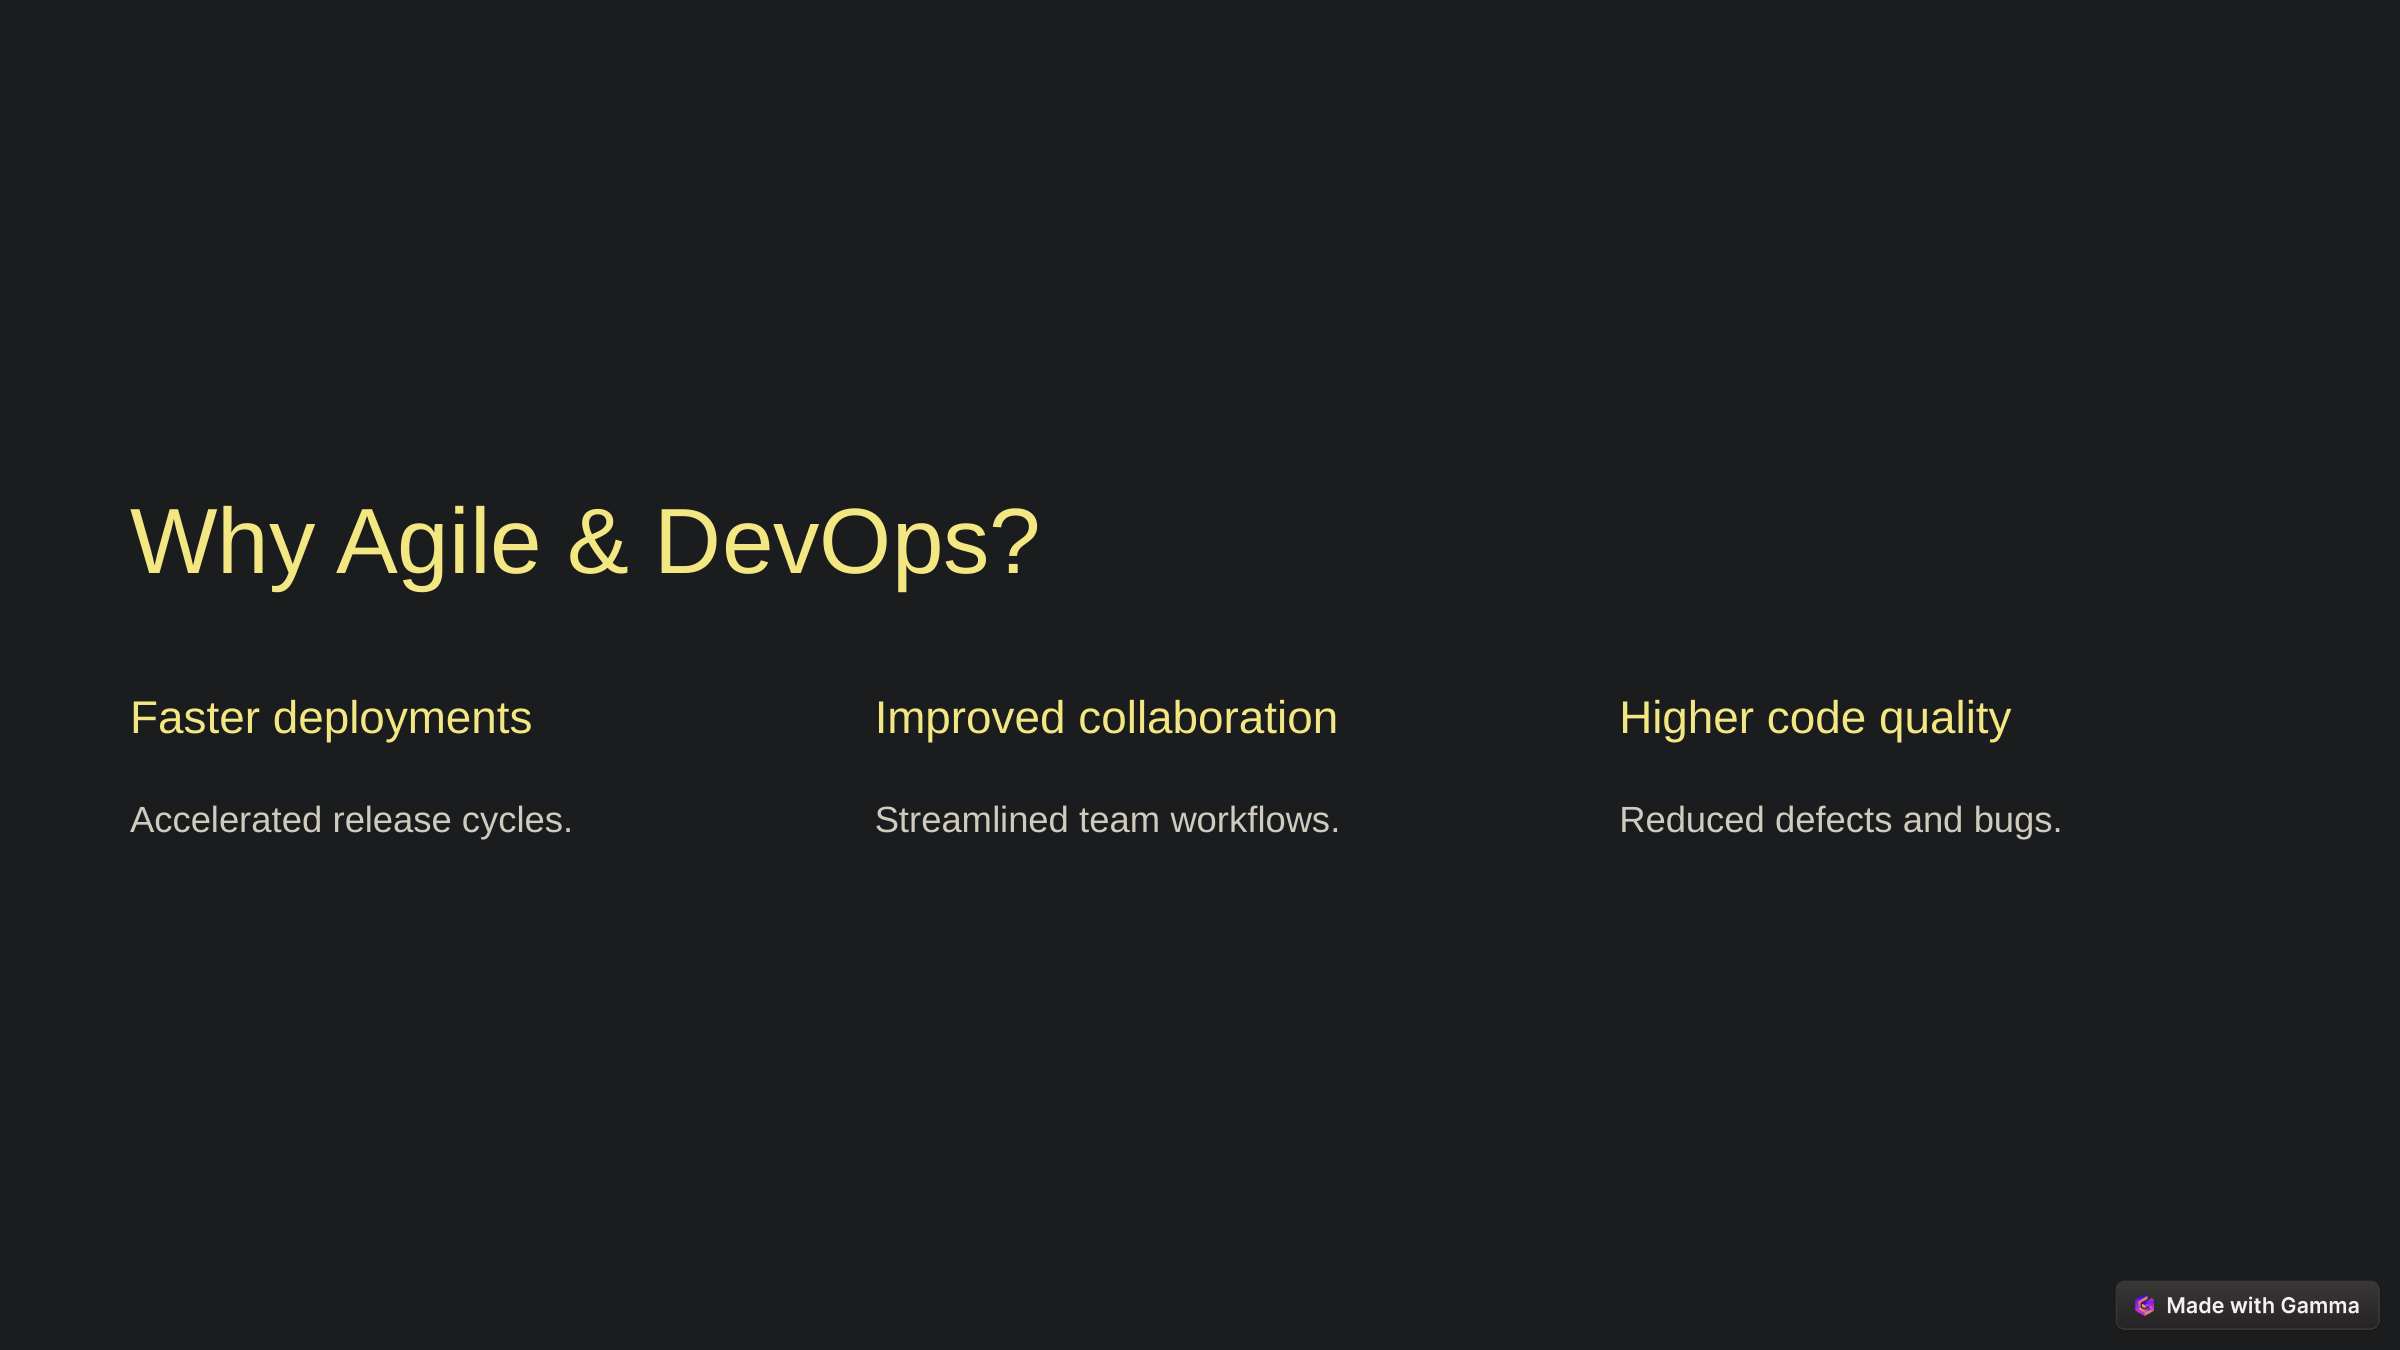

Why Agile & DevOps?
Faster deployments
Improved collaboration
Higher code quality
Accelerated release cycles.
Streamlined team workflows.
Reduced defects and bugs.